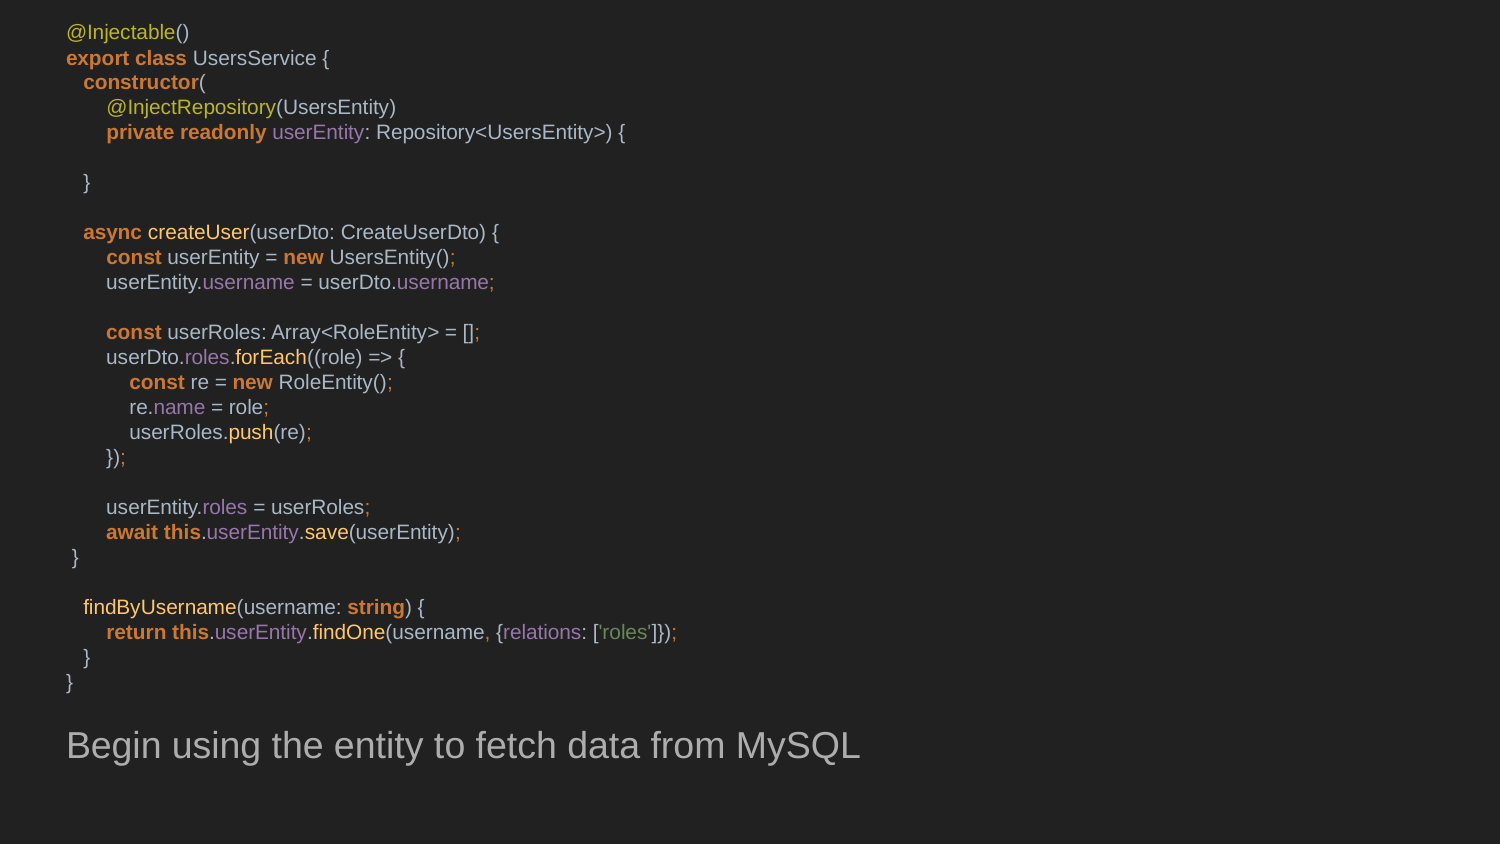

@Injectable()
export class UsersService {
   constructor(
       @InjectRepository(UsersEntity)
       private readonly userEntity: Repository<UsersEntity>) {

   }

   async createUser(userDto: CreateUserDto) {
       const userEntity = new UsersEntity();
       userEntity.username = userDto.username;

       const userRoles: Array<RoleEntity> = [];
       userDto.roles.forEach((role) => {
           const re = new RoleEntity();
           re.name = role;
           userRoles.push(re);
       });

       userEntity.roles = userRoles;
       await this.userEntity.save(userEntity);
 }

   findByUsername(username: string) {
       return this.userEntity.findOne(username, {relations: ['roles']});
   }
}
Begin using the entity to fetch data from MySQL